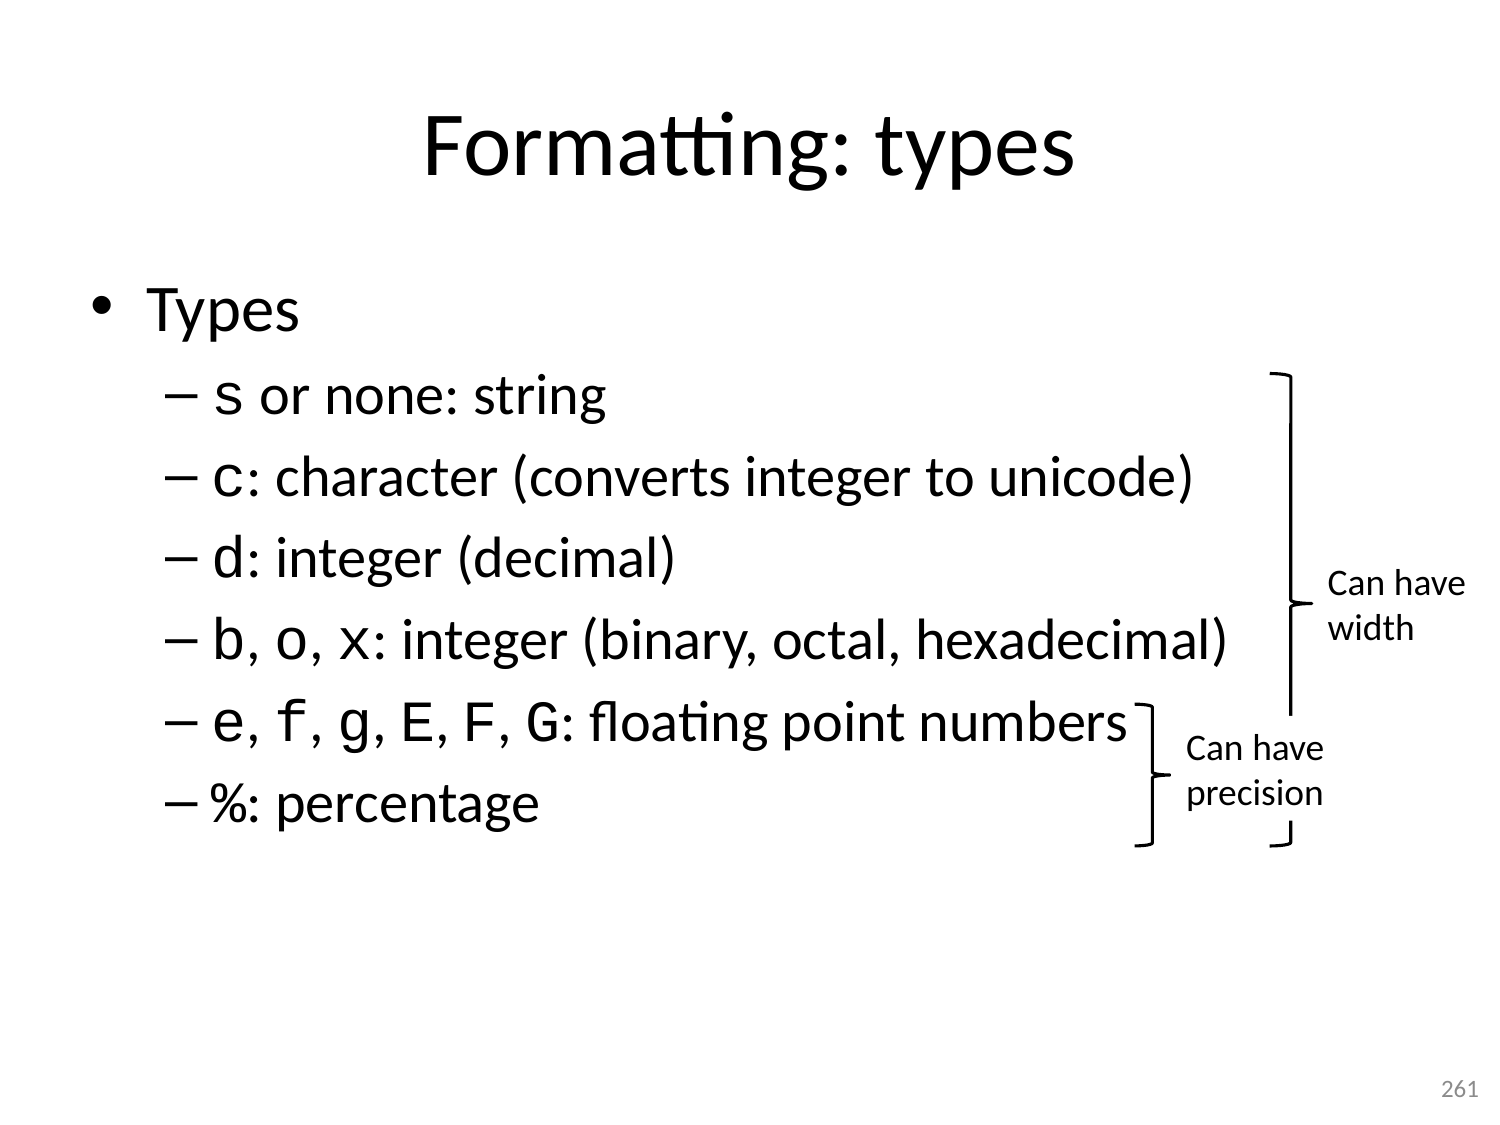

# Formatting: types
Types
s or none: string
c: character (converts integer to unicode)
d: integer (decimal)
b, o, x: integer (binary, octal, hexadecimal)
e, f, g, E, F, G: floating point numbers
%: percentage

Can have
width

Can have
precision
261